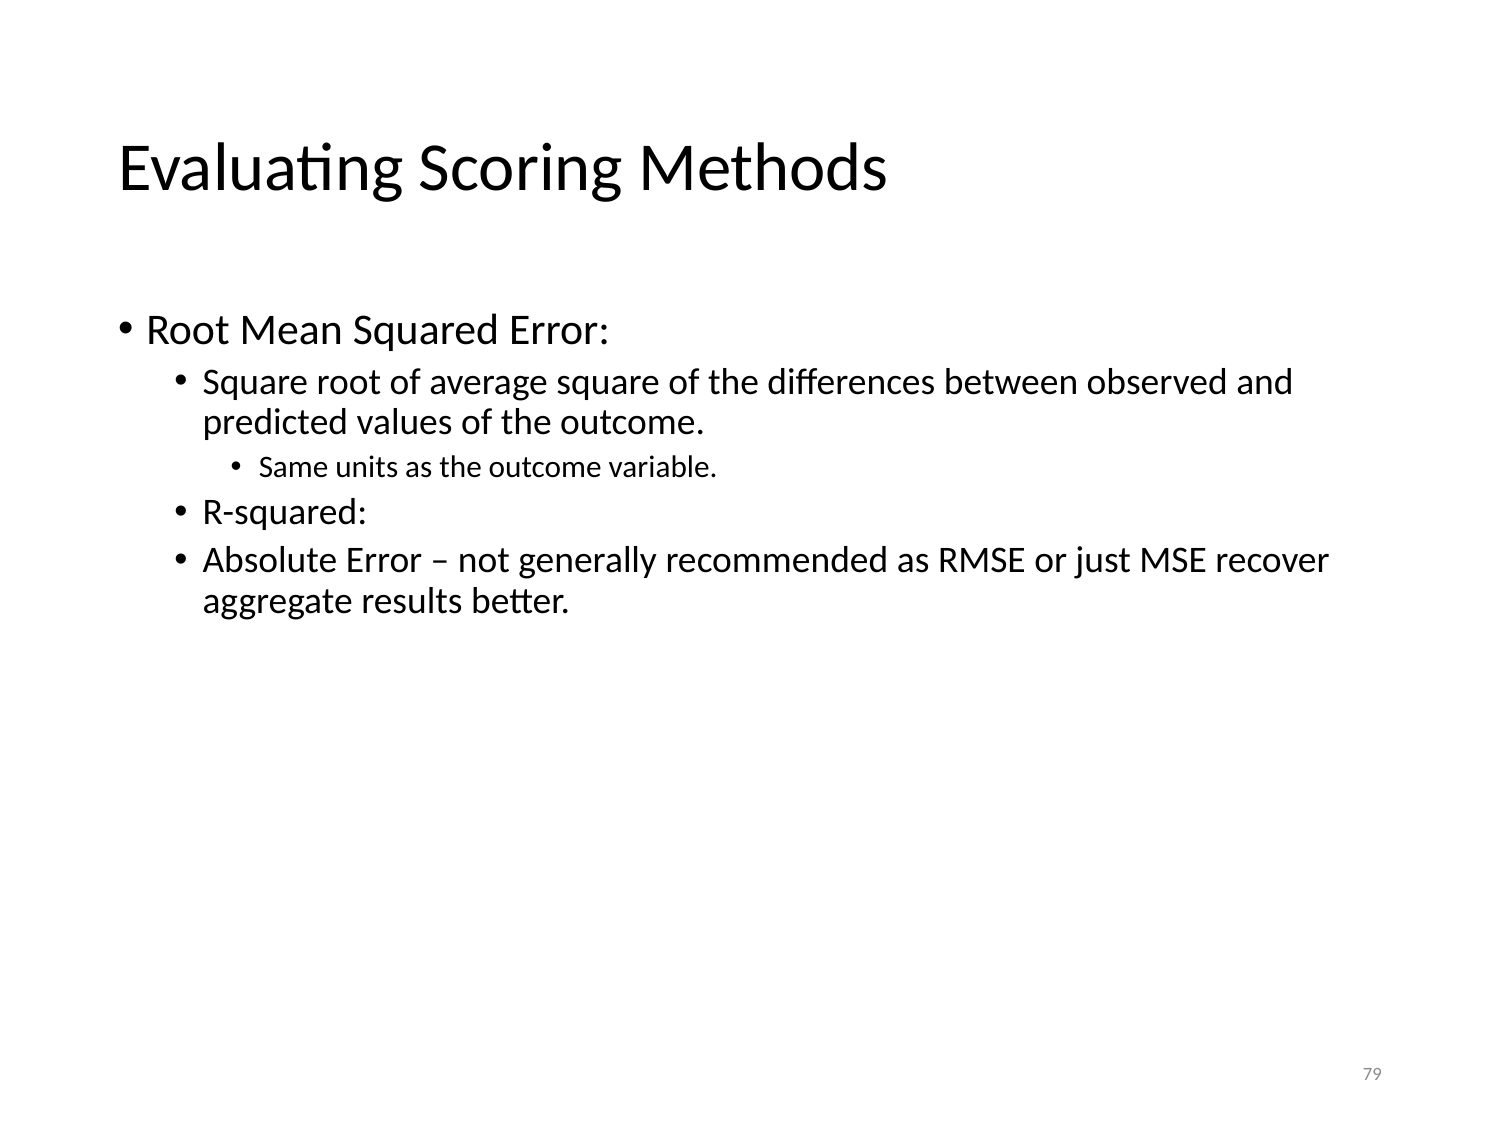

# Evaluating Scoring Methods
Root Mean Squared Error:
Square root of average square of the differences between observed and predicted values of the outcome.
Same units as the outcome variable.
R-squared:
Absolute Error – not generally recommended as RMSE or just MSE recover aggregate results better.
79